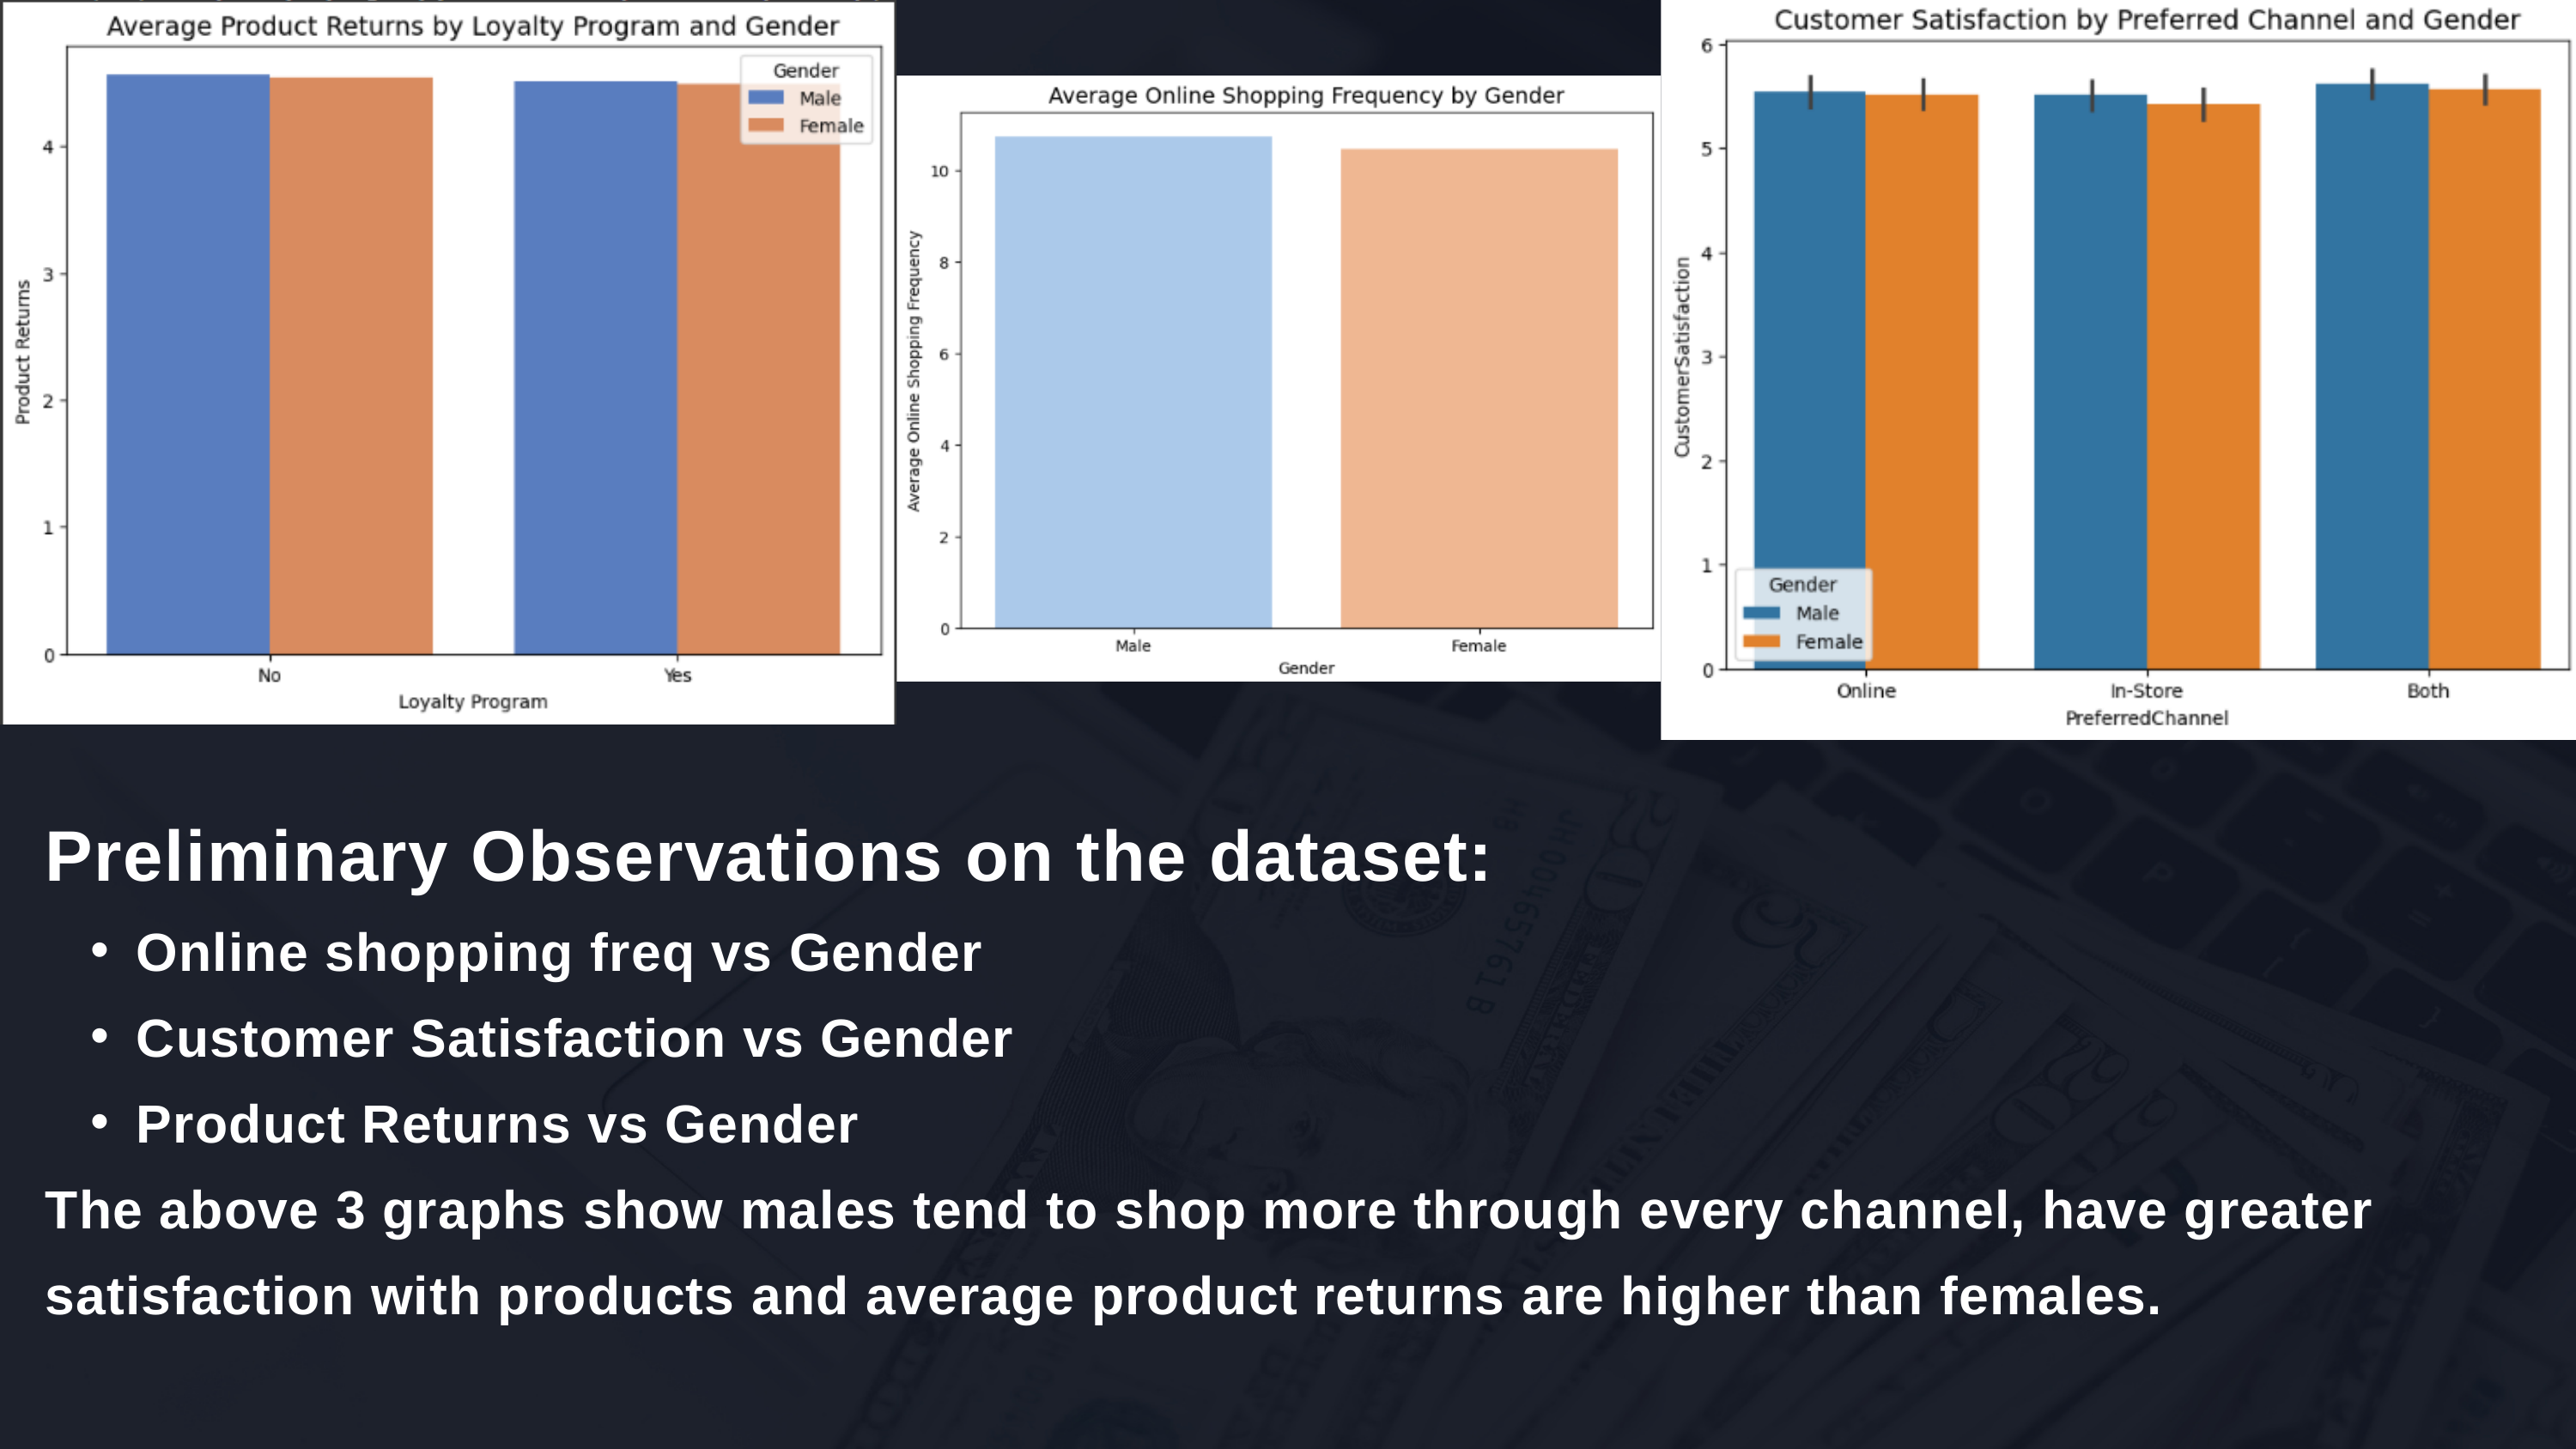

Preliminary Observations on the dataset:
Online shopping freq vs Gender
Customer Satisfaction vs Gender
Product Returns vs Gender
The above 3 graphs show males tend to shop more through every channel, have greater satisfaction with products and average product returns are higher than females.